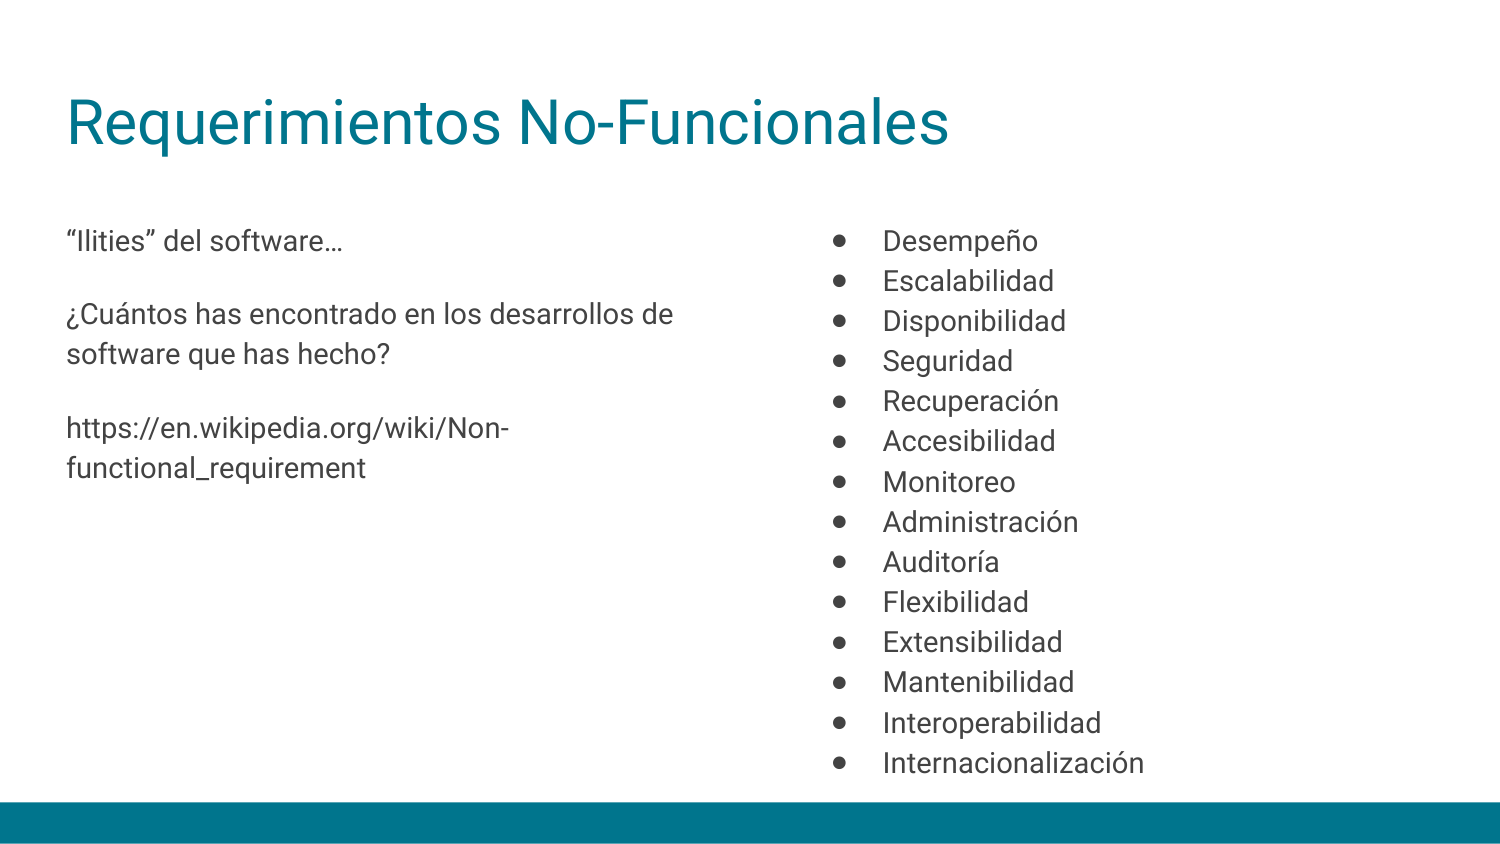

# Requerimientos No-Funcionales
“Ilities” del software…
¿Cuántos has encontrado en los desarrollos de software que has hecho?
https://en.wikipedia.org/wiki/Non-functional_requirement
Desempeño
Escalabilidad
Disponibilidad
Seguridad
Recuperación
Accesibilidad
Monitoreo
Administración
Auditoría
Flexibilidad
Extensibilidad
Mantenibilidad
Interoperabilidad
Internacionalización